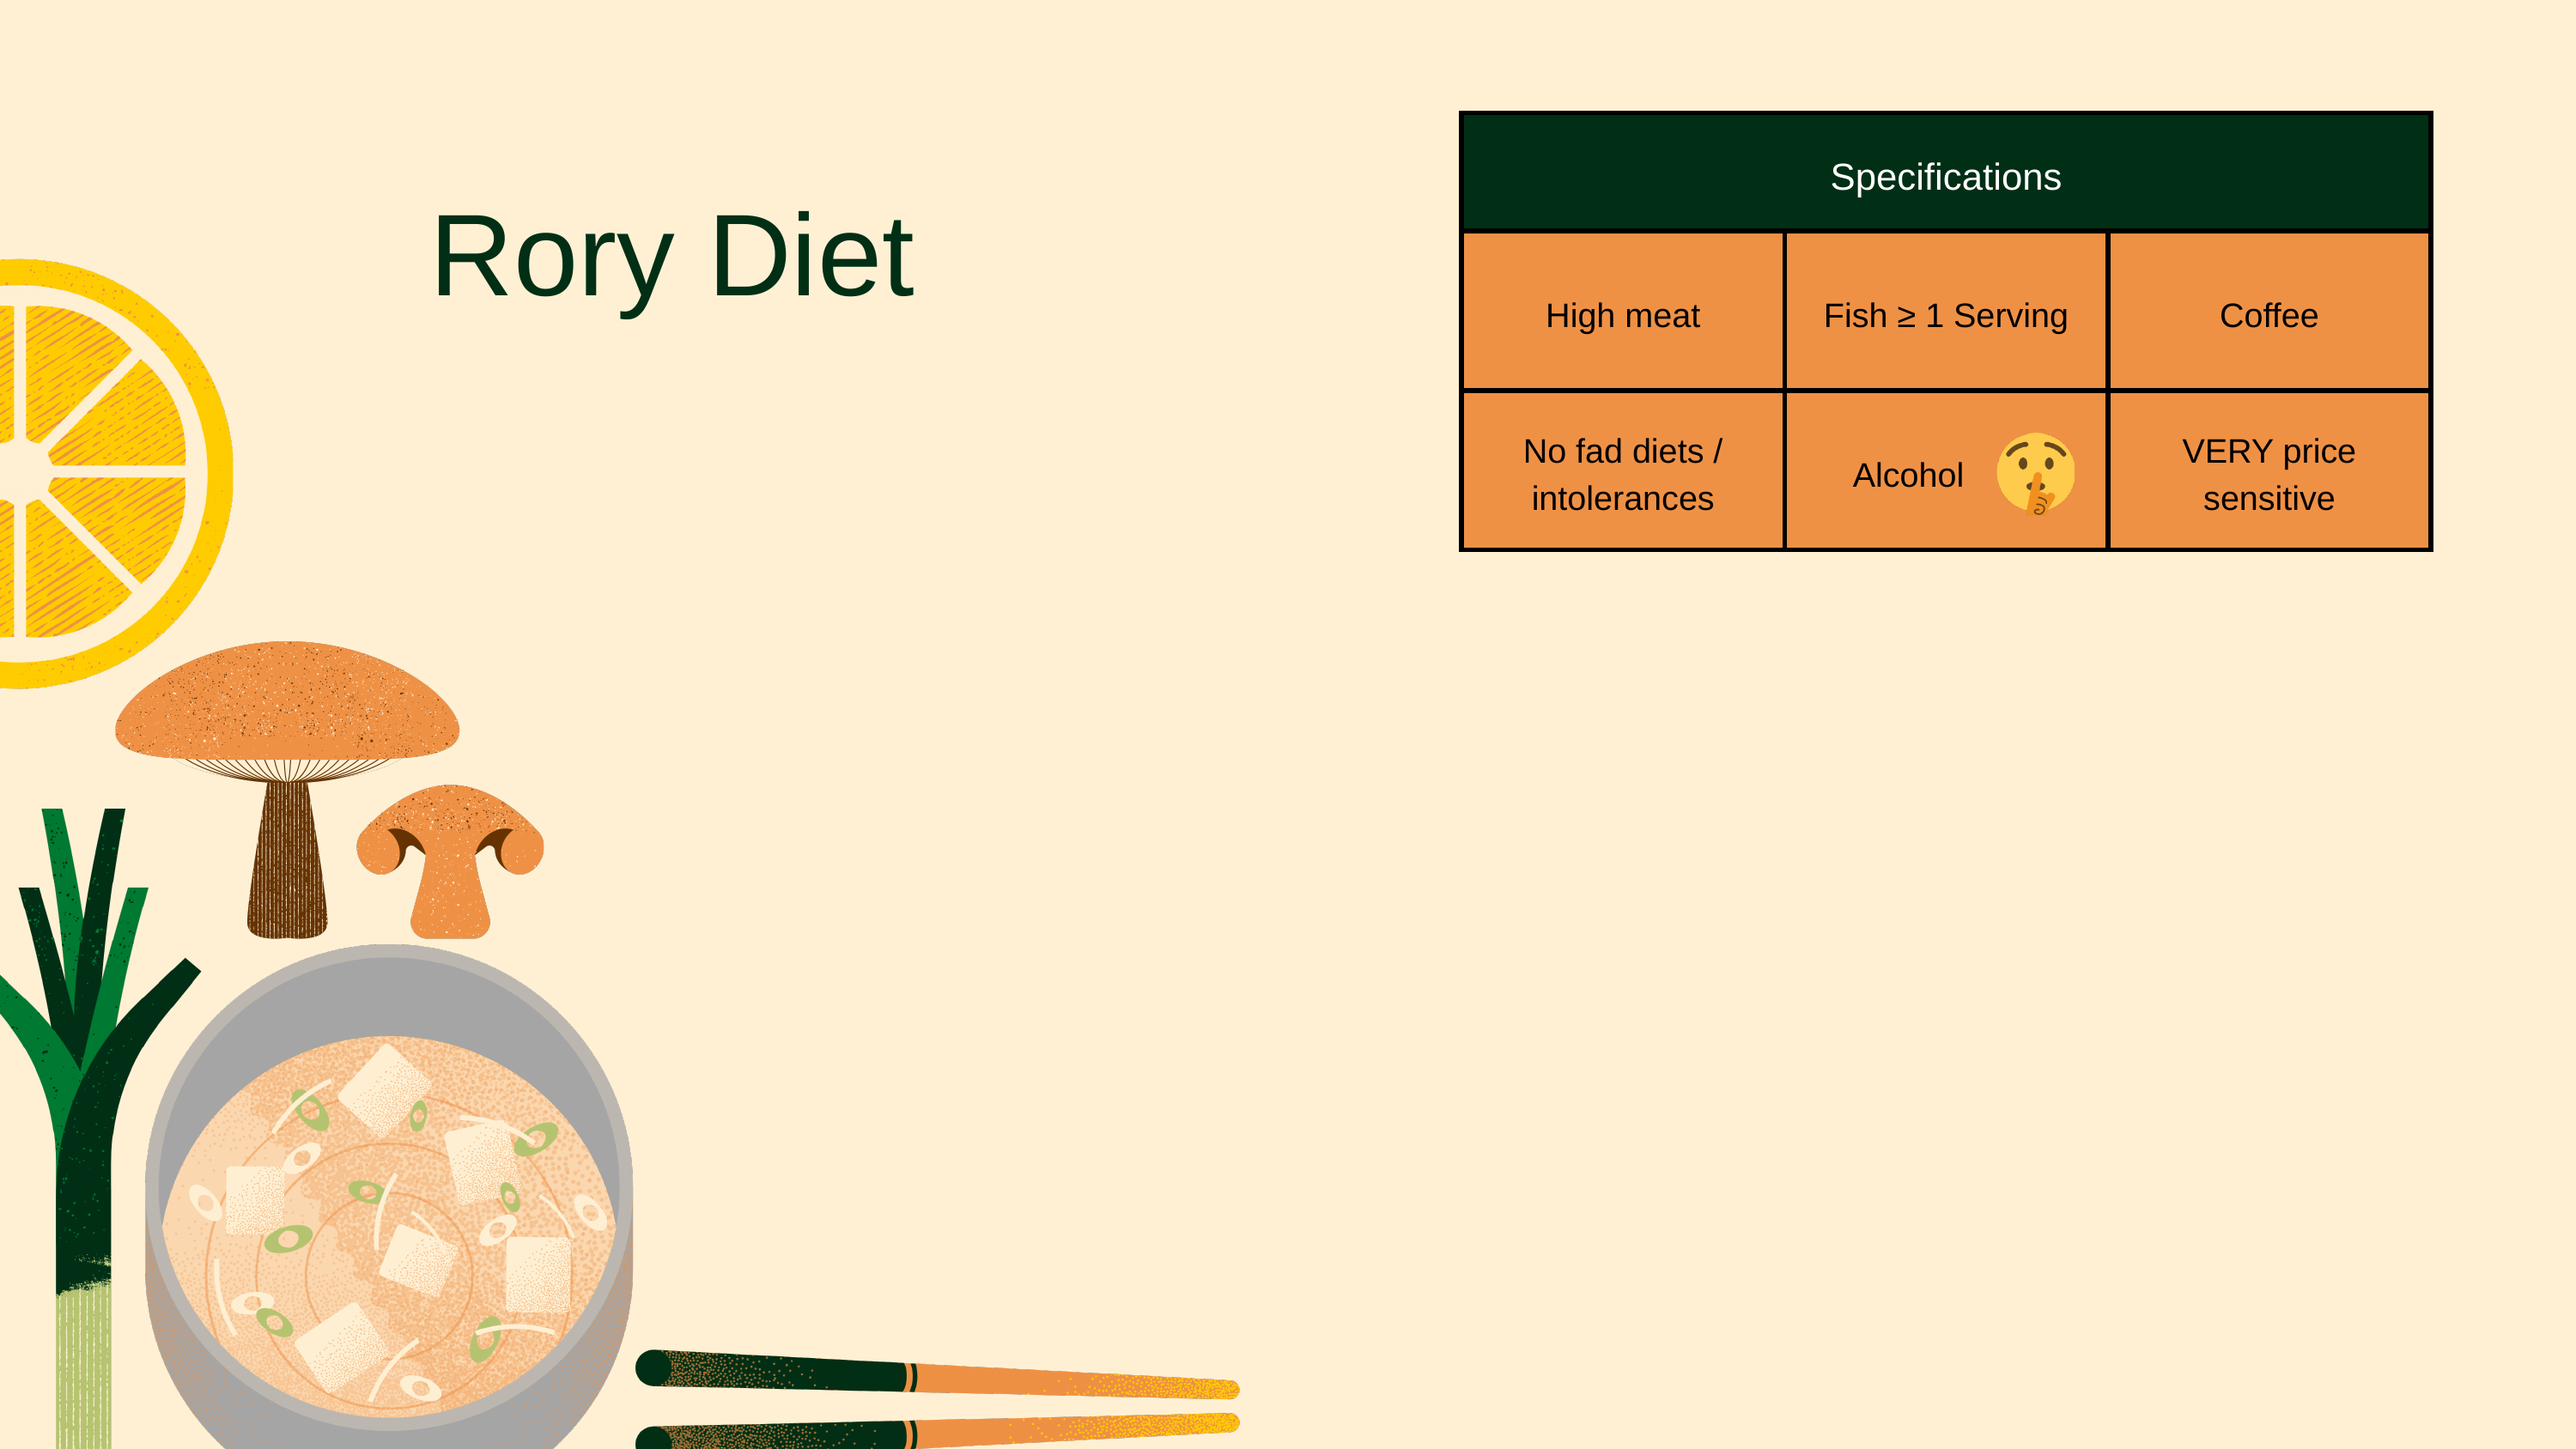

| Specifications | Specifications | Specifications |
| --- | --- | --- |
| High meat | Fish ≥ 1 Serving | Coffee |
| No fad diets / intolerances | Alcohol f | VERY price sensitive |
Rory Diet